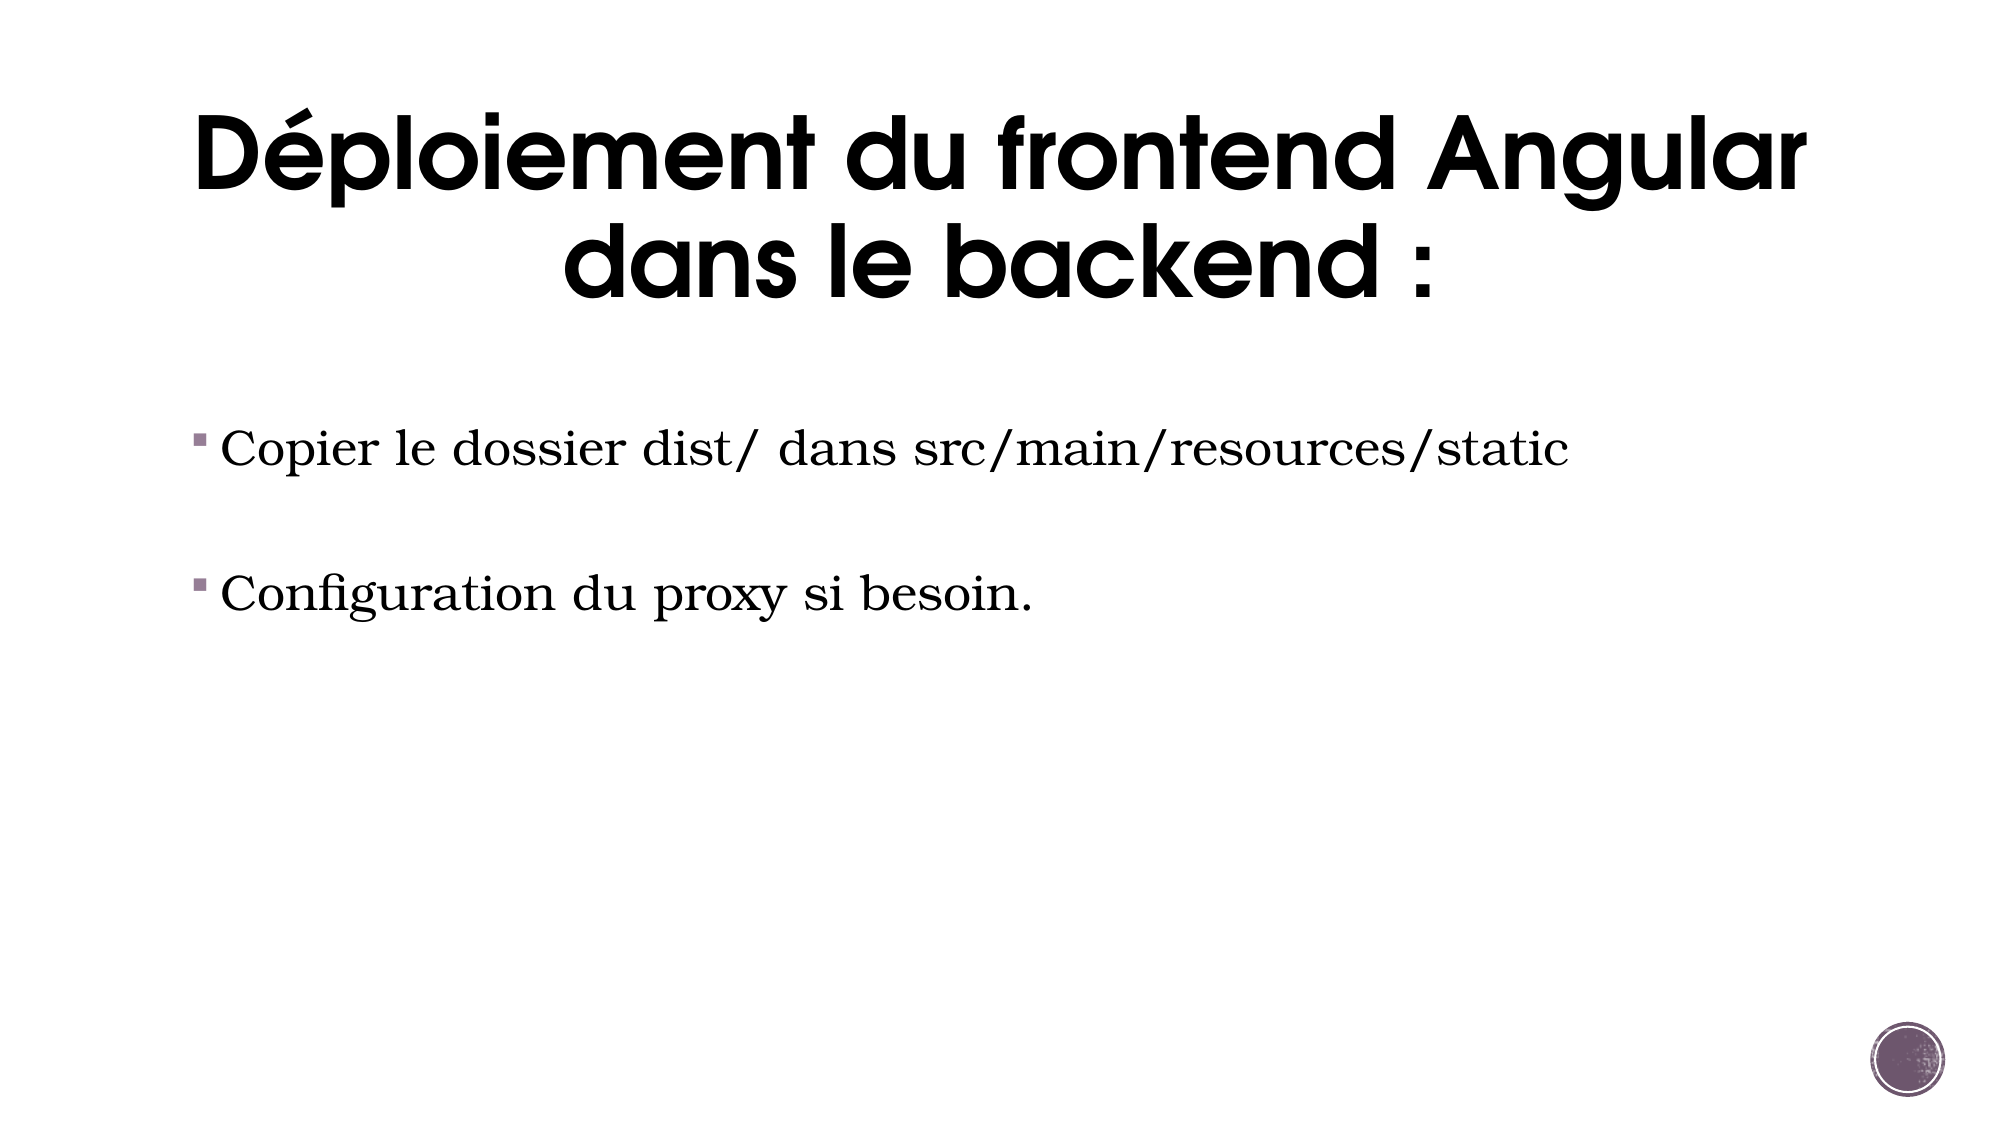

# Déploiement du frontend Angular dans le backend :
Copier le dossier dist/ dans src/main/resources/static
Configuration du proxy si besoin.